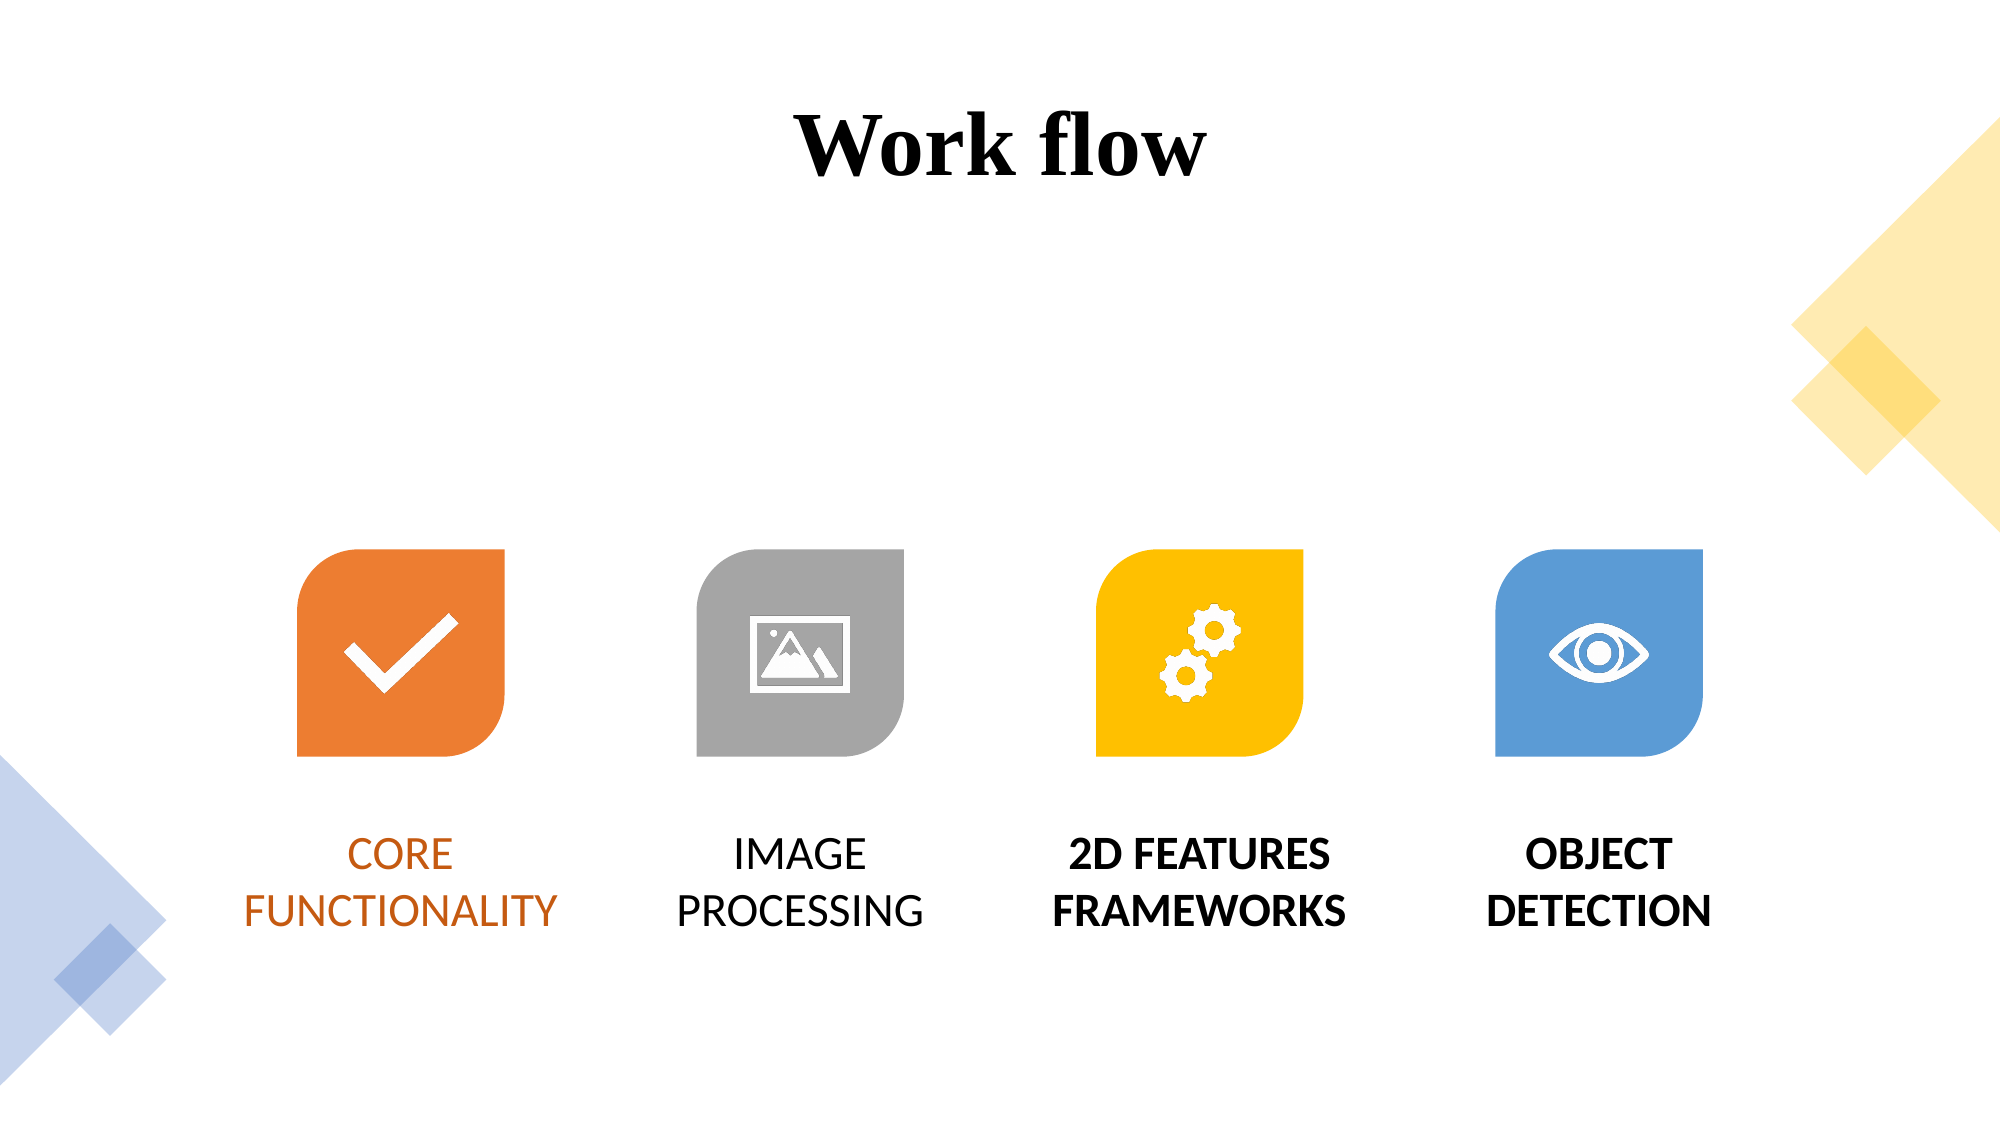

# Work flow

Core Functionality
Image processing
2D features frameworks
Object detection